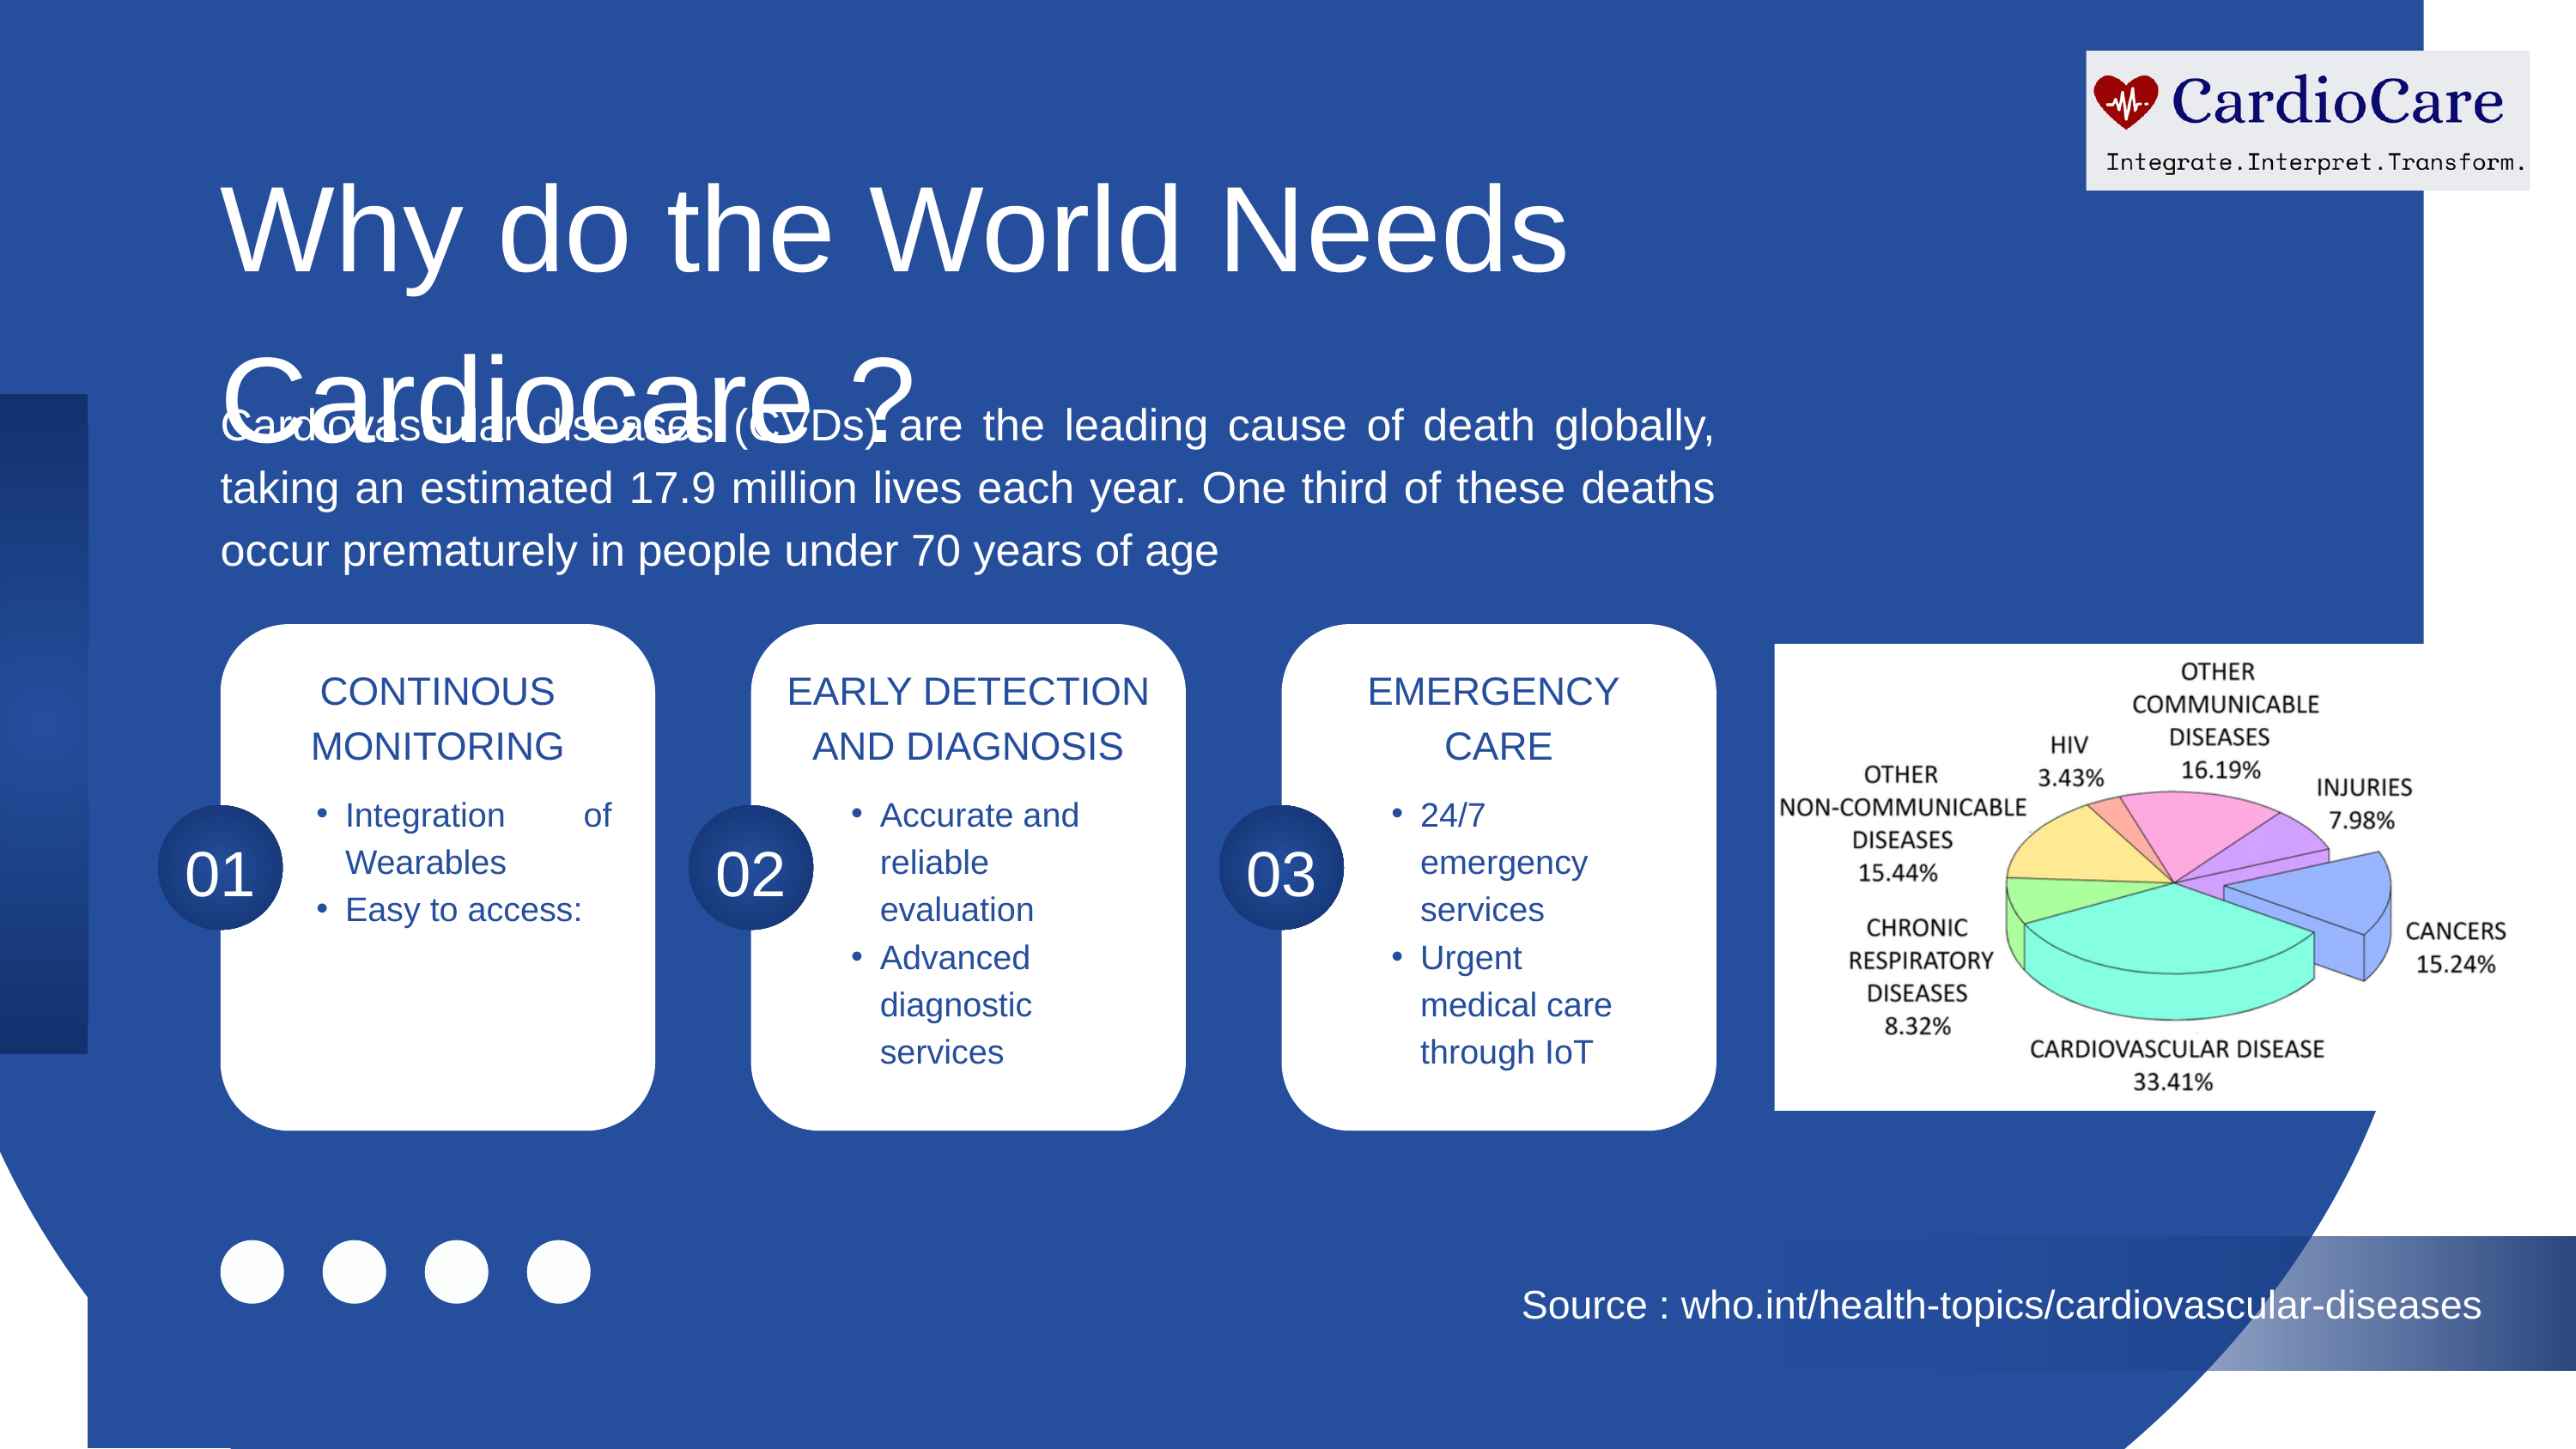

Why do the World Needs Cardiocare ?

Cardiovascular diseases (CVDs) are the leading cause of death globally, taking an estimated 17.9 million lives each year. One third of these deaths occur prematurely in people under 70 years of age

CONTINOUS MONITORING
EARLY DETECTION AND DIAGNOSIS
EMERGENCY
CARE
Integration of Wearables
Easy to access:
Accurate and reliable evaluation
Advanced diagnostic services
24/7 emergency services
Urgent medical care through IoT

01
02
03

Source : who.int/health-topics/cardiovascular-diseases